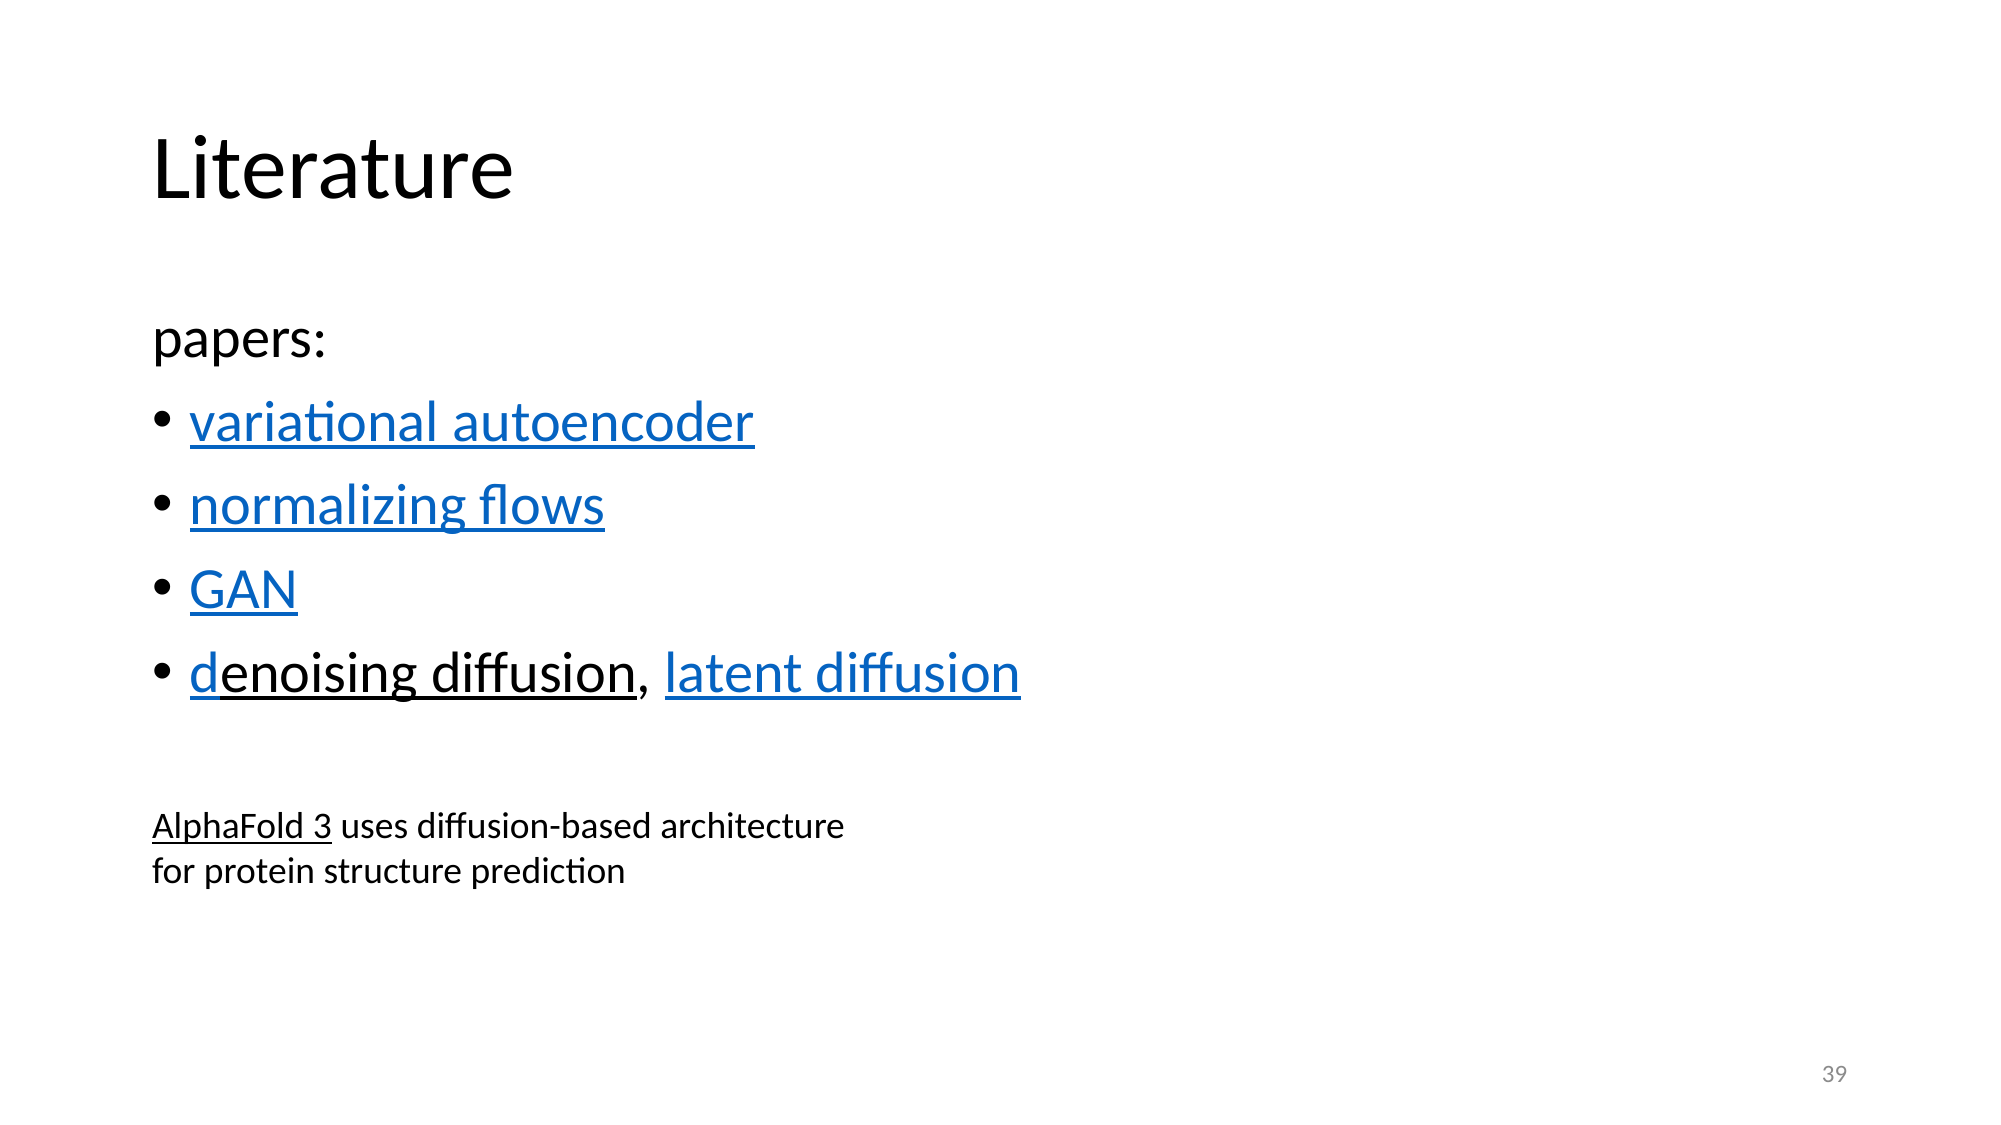

# Literature
papers:
variational autoencoder
normalizing flows
GAN
denoising diffusion, latent diffusion
AlphaFold 3 uses diffusion-based architecture for protein structure prediction
39